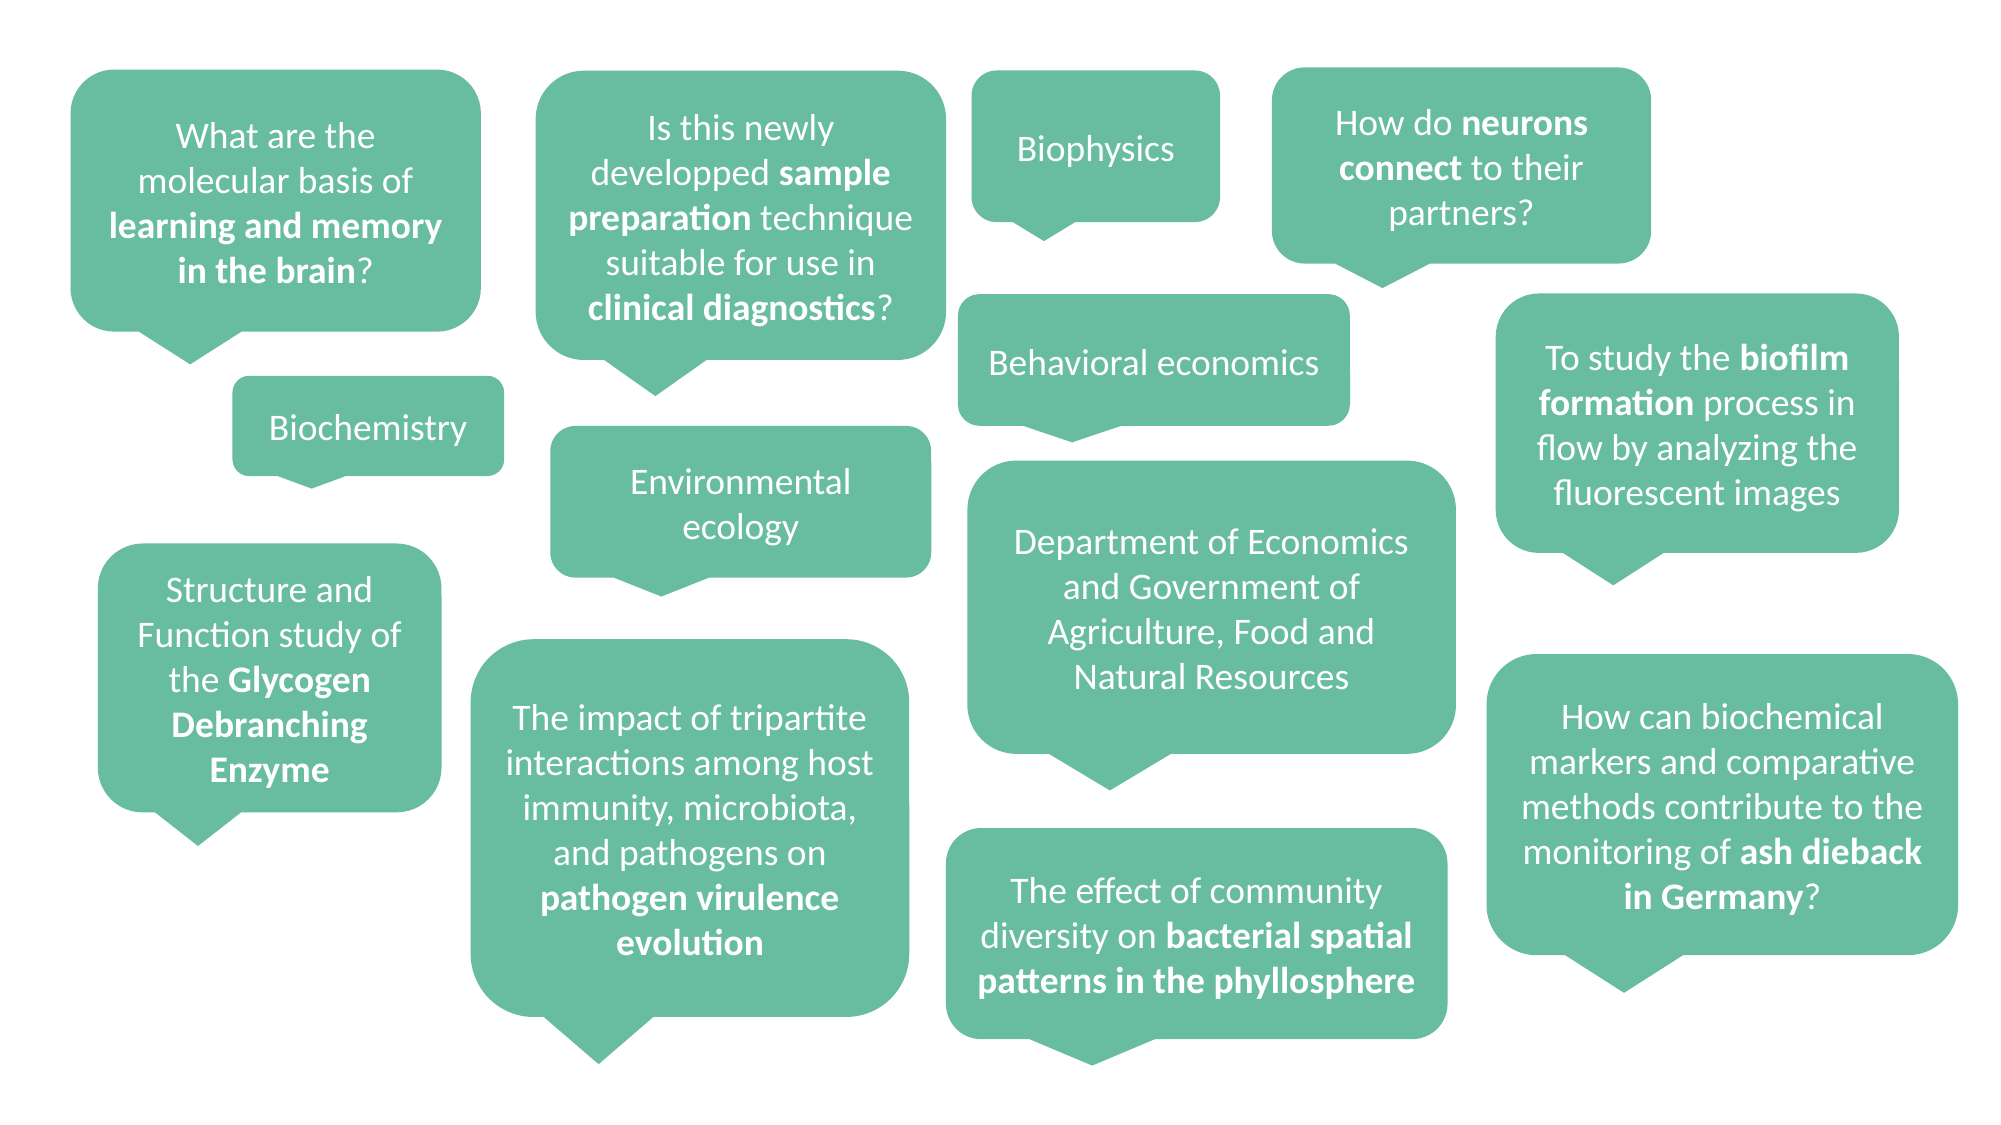

How do neurons connect to their partners?
What are the molecular basis of learning and memory in the brain?
Biophysics
Is this newly developped sample preparation technique suitable for use in clinical diagnostics?
To study the biofilm formation process in flow by analyzing the fluorescent images
Behavioral economics
Biochemistry
Environmental ecology
Department of Economics and Government of Agriculture, Food and Natural Resources
Structure and Function study of the Glycogen Debranching Enzyme
The impact of tripartite interactions among host immunity, microbiota, and pathogens on pathogen virulence evolution
How can biochemical markers and comparative methods contribute to the monitoring of ash dieback in Germany?
The effect of community diversity on bacterial spatial patterns in the phyllosphere